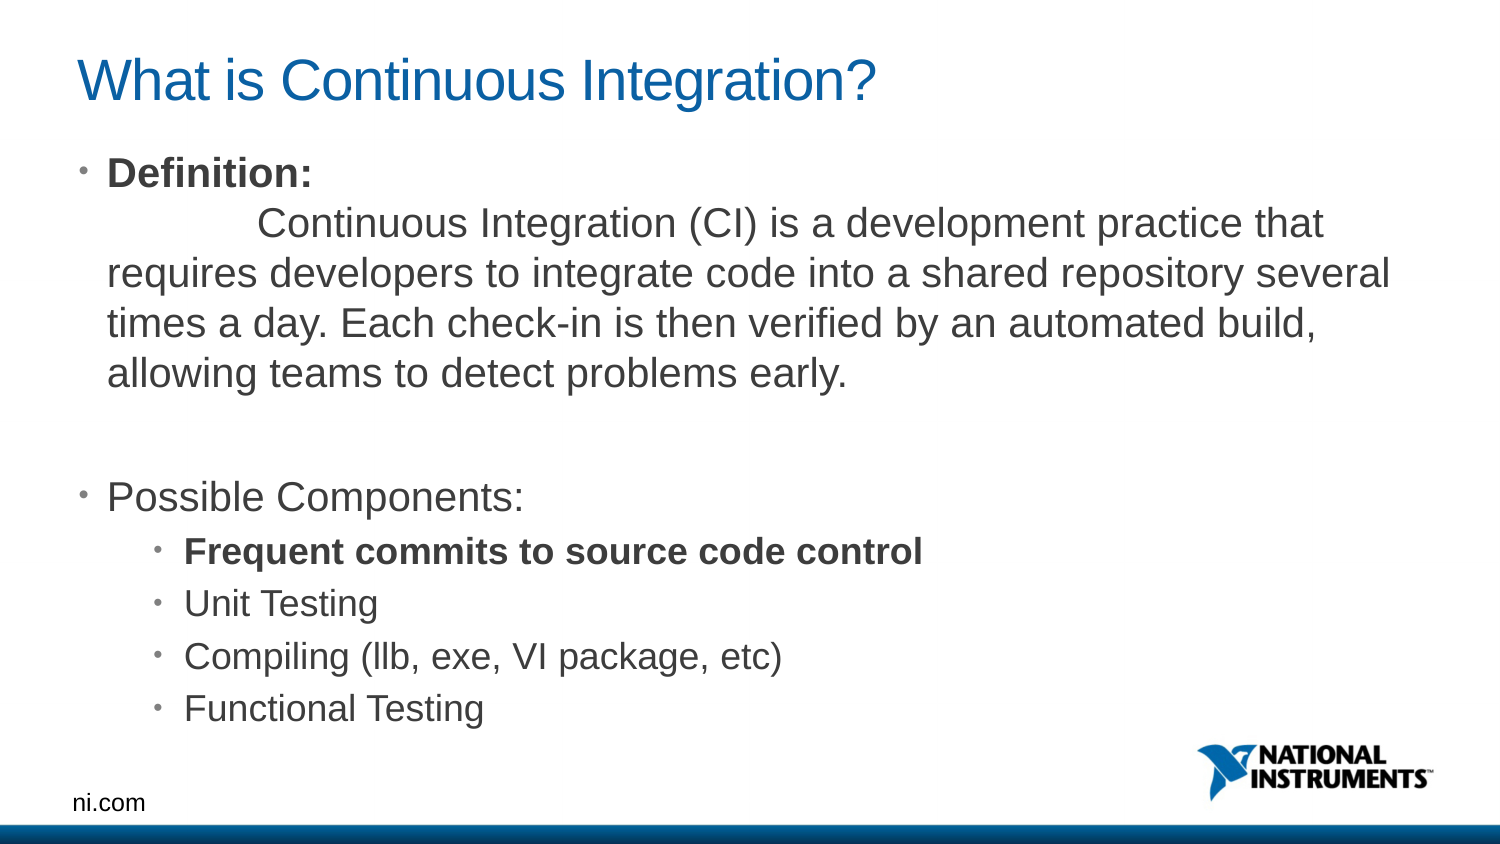

# What is Continuous Integration?
Definition:
	Continuous Integration (CI) is a development practice that requires developers to integrate code into a shared repository several times a day. Each check-in is then verified by an automated build, allowing teams to detect problems early.

Possible Components:
Frequent commits to source code control
Unit Testing
Compiling (llb, exe, VI package, etc)
Functional Testing